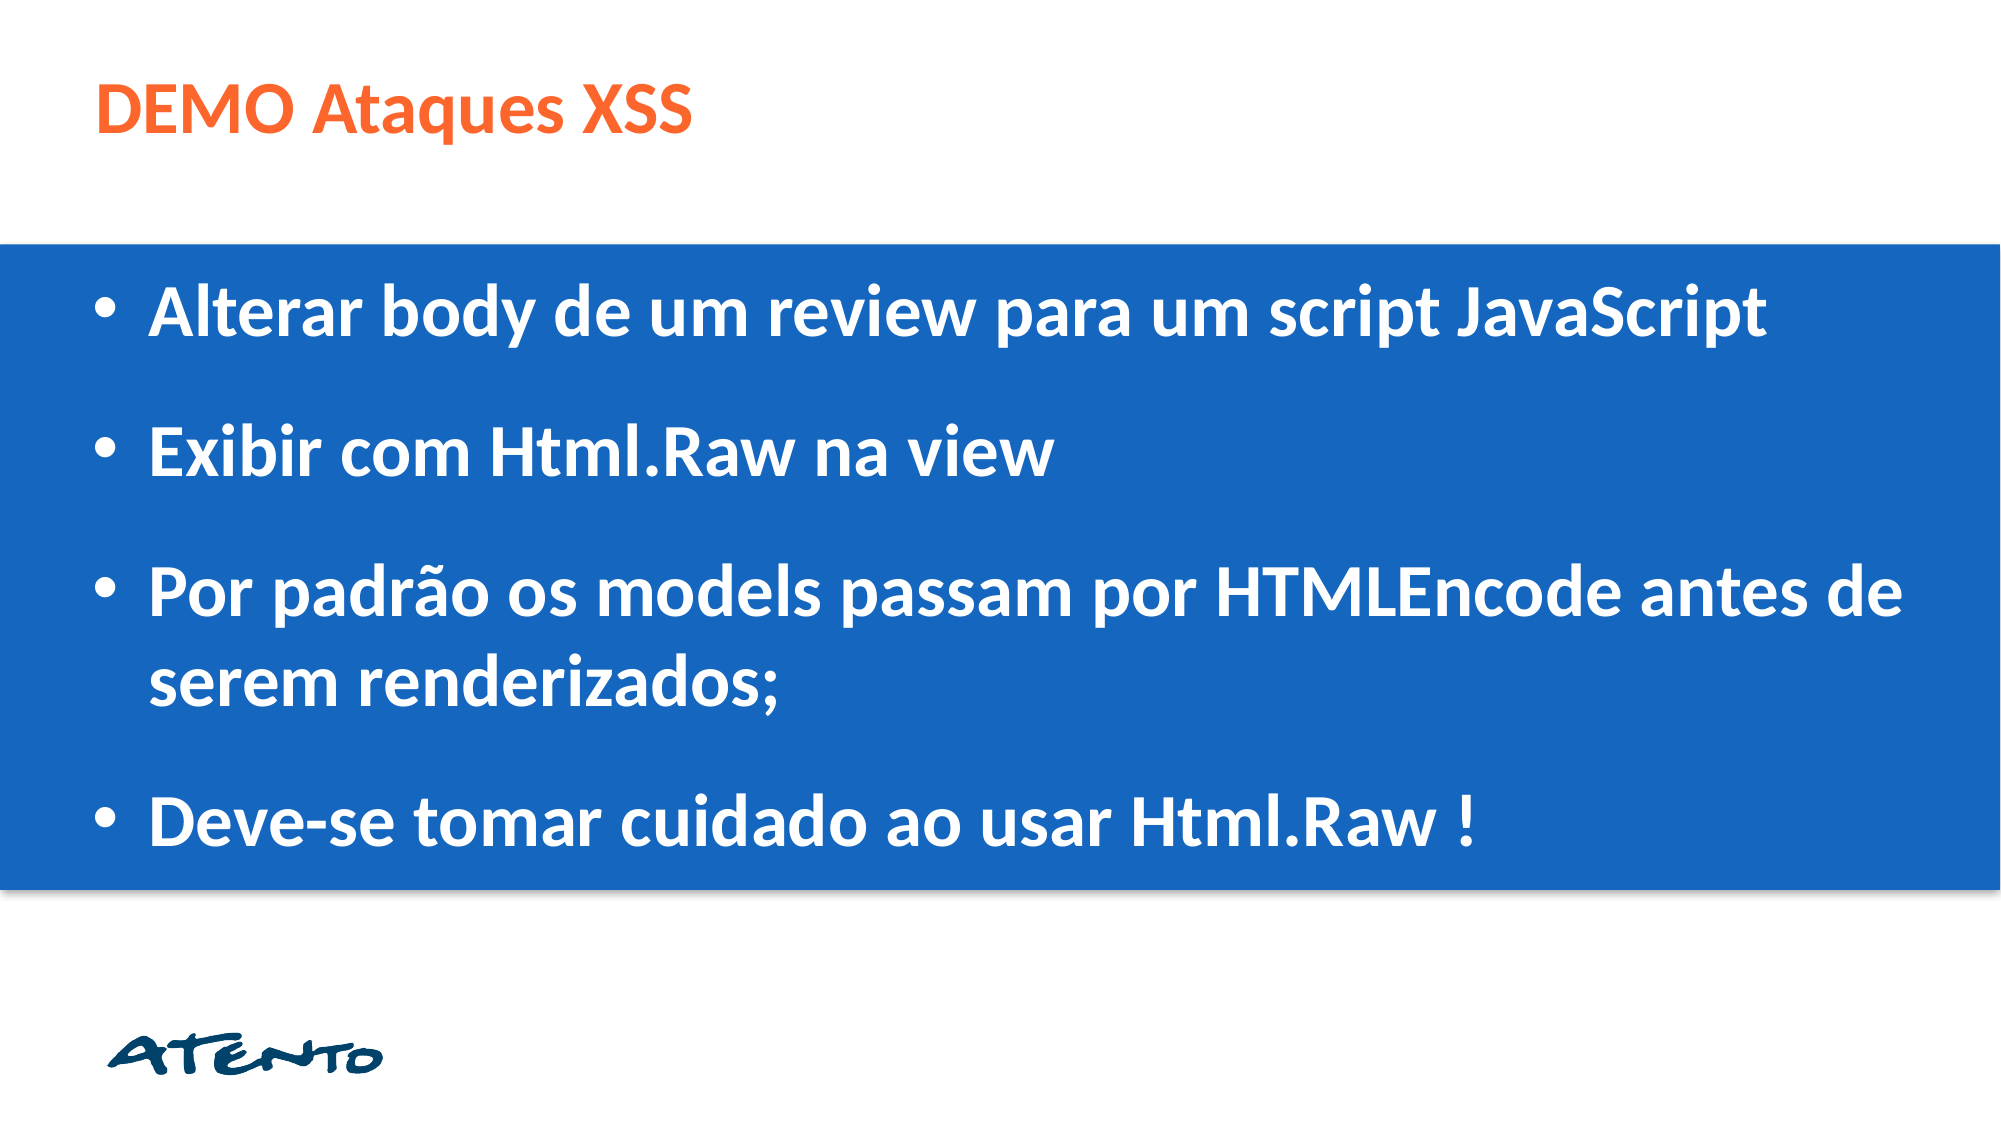

DEMO Ataques XSS
Alterar body de um review para um script JavaScript
Exibir com Html.Raw na view
Por padrão os models passam por HTMLEncode antes de serem renderizados;
Deve-se tomar cuidado ao usar Html.Raw !